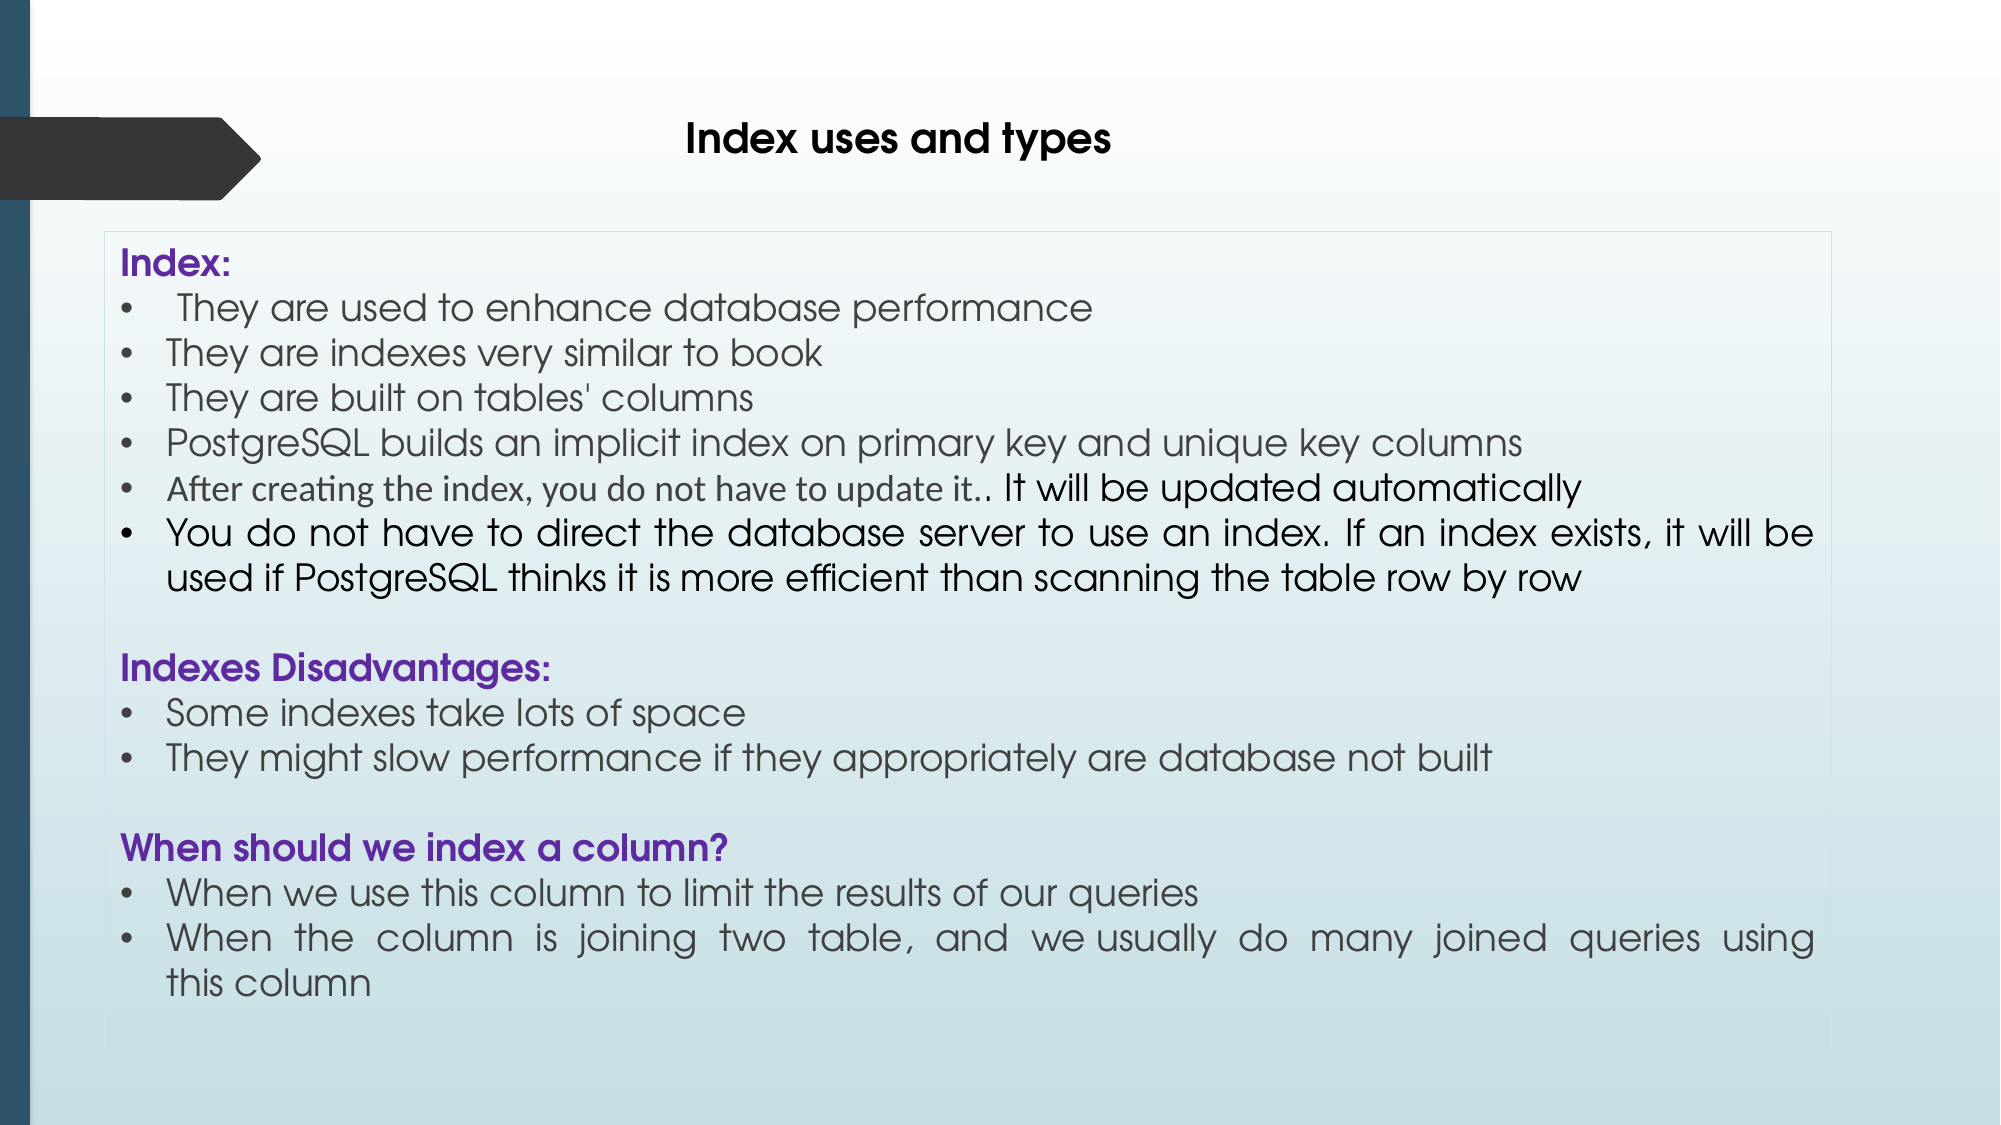

Index uses and types

Index:​
 They are used to enhance database performance​
They are indexes very similar to book​
They are built on tables' columns​
PostgreSQL builds an implicit index on primary key and unique key columns​
After creating the index, you do not have to update it.​. It will be updated automatically
You do not have to direct the database server to use an index. If an index exists, it will be used if PostgreSQL thinks it is more efficient than scanning the table row by row

Indexes Disadvantages:​
Some indexes take lots of space​
They might slow performance if they appropriately are database not built​

When should we index a column?​
When we use this column to limit the results of our queries​
When the column is joining two table, and we usually do many joined queries using this column​